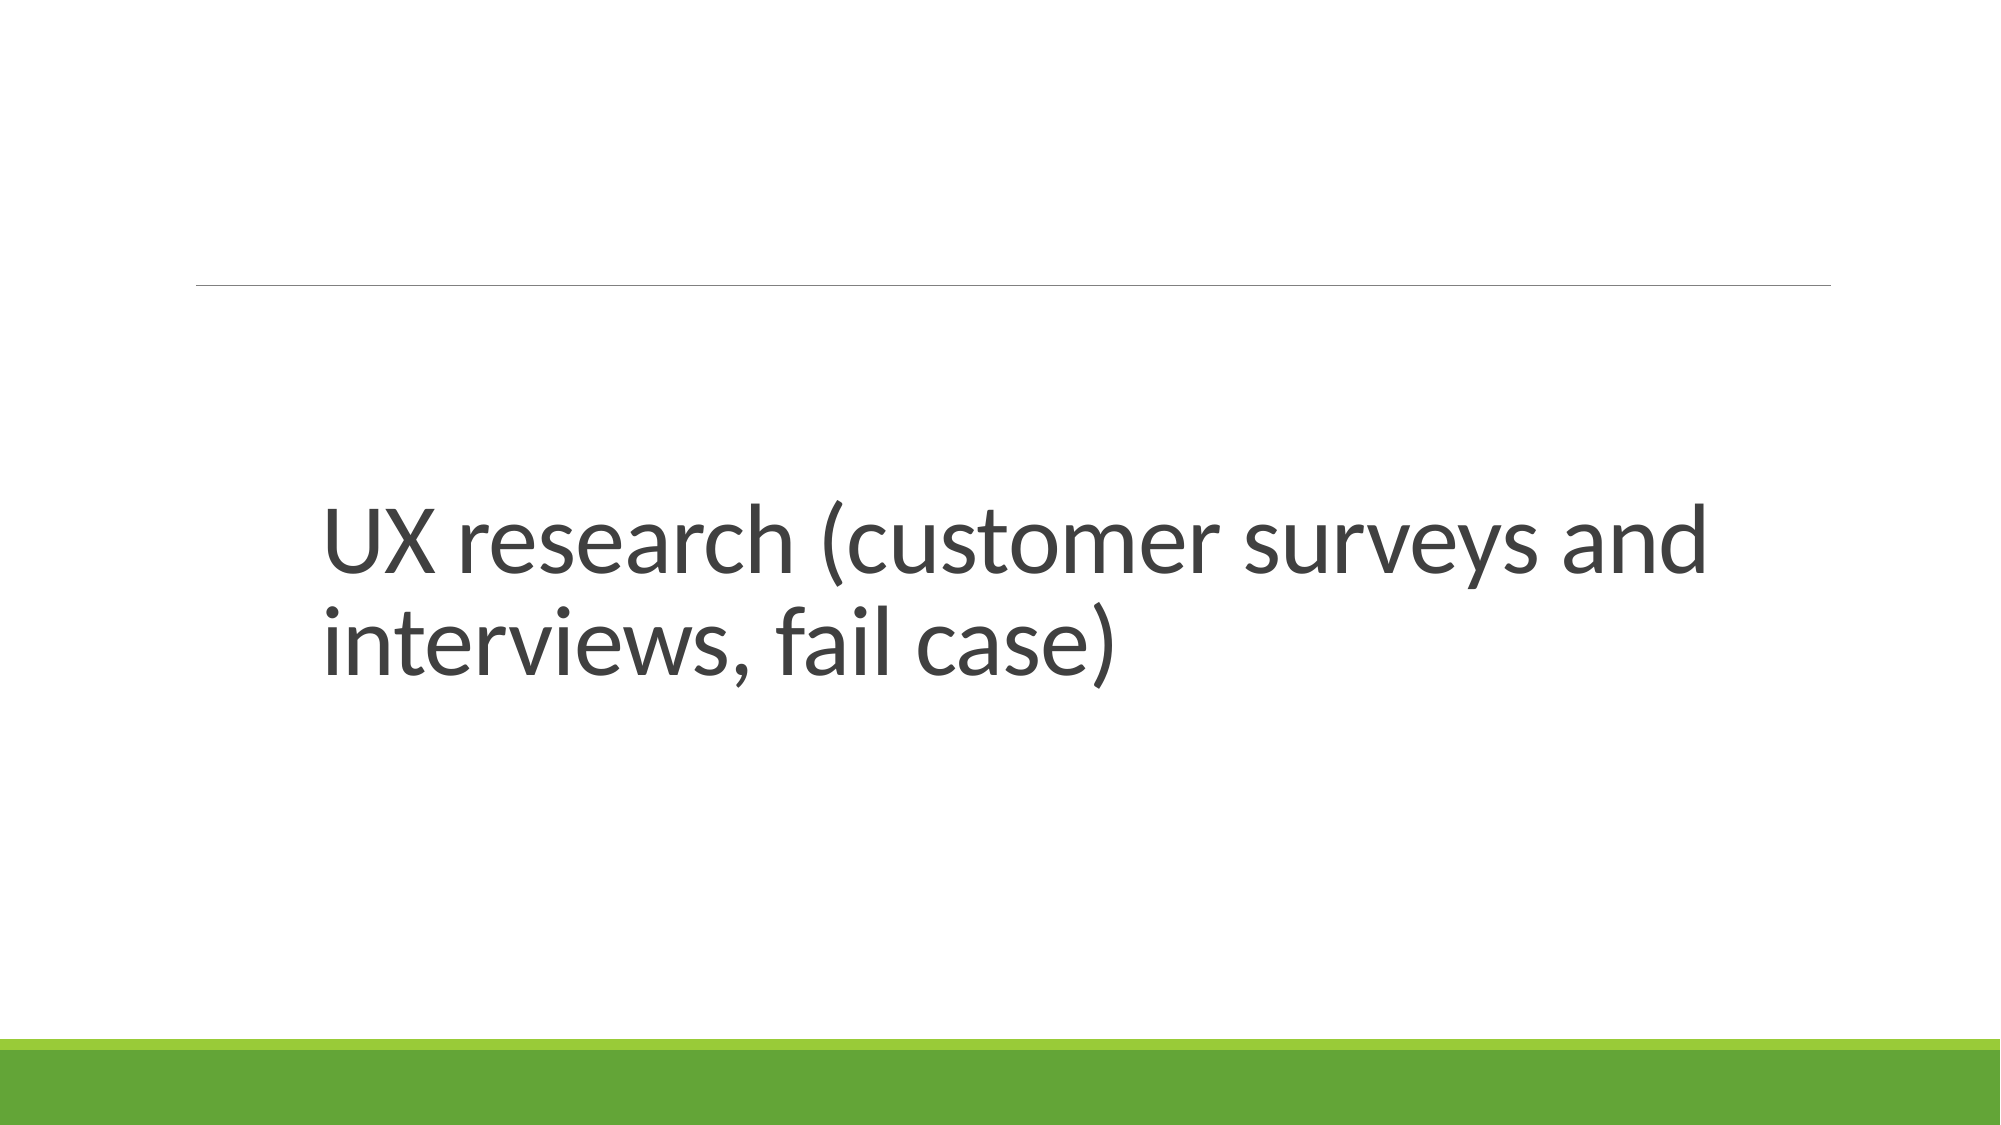

# UX research (customer surveys and interviews, fail case)